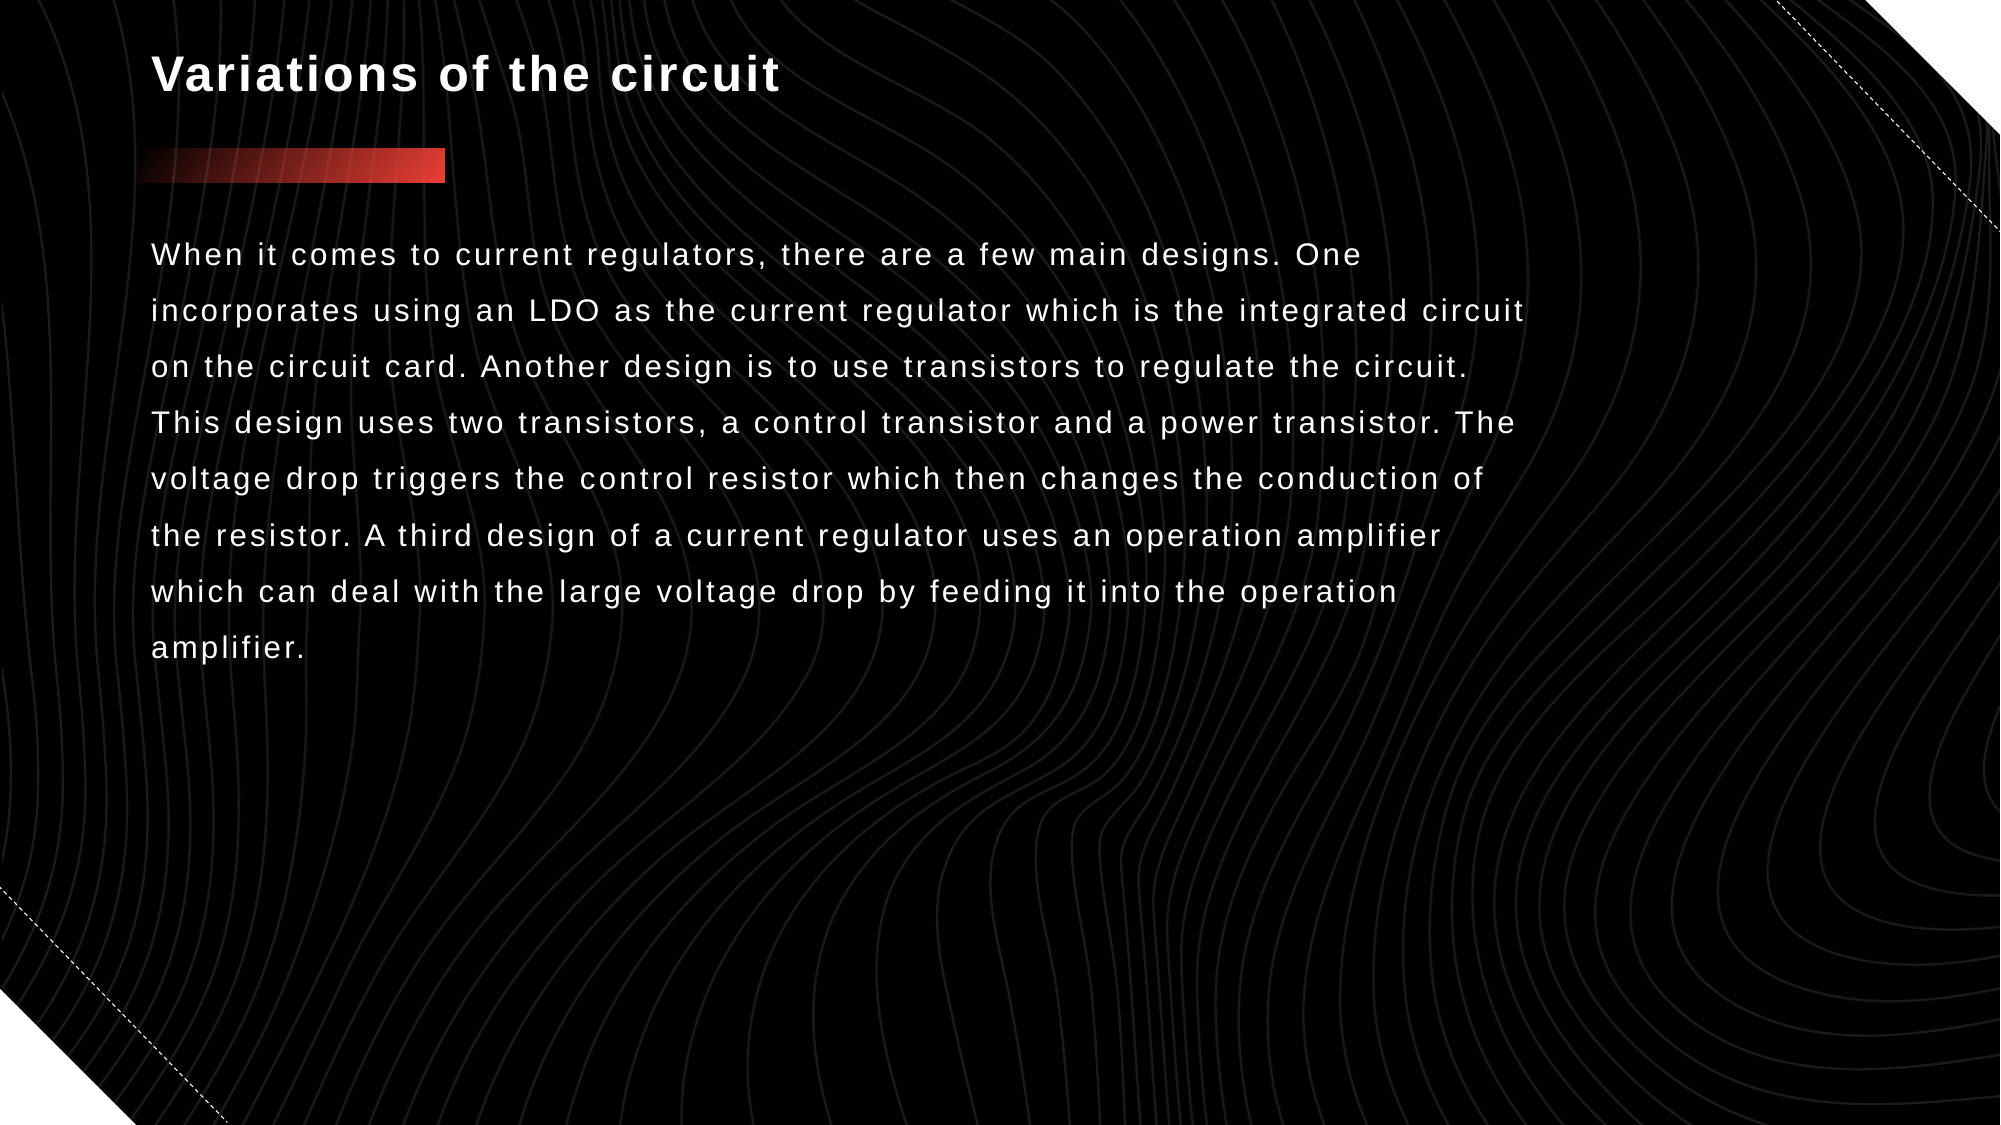

# Variations of the circuit
When it comes to current regulators, there are a few main designs. One incorporates using an LDO as the current regulator which is the integrated circuit on the circuit card. Another design is to use transistors to regulate the circuit. This design uses two transistors, a control transistor and a power transistor. The voltage drop triggers the control resistor which then changes the conduction of the resistor. A third design of a current regulator uses an operation amplifier which can deal with the large voltage drop by feeding it into the operation amplifier.